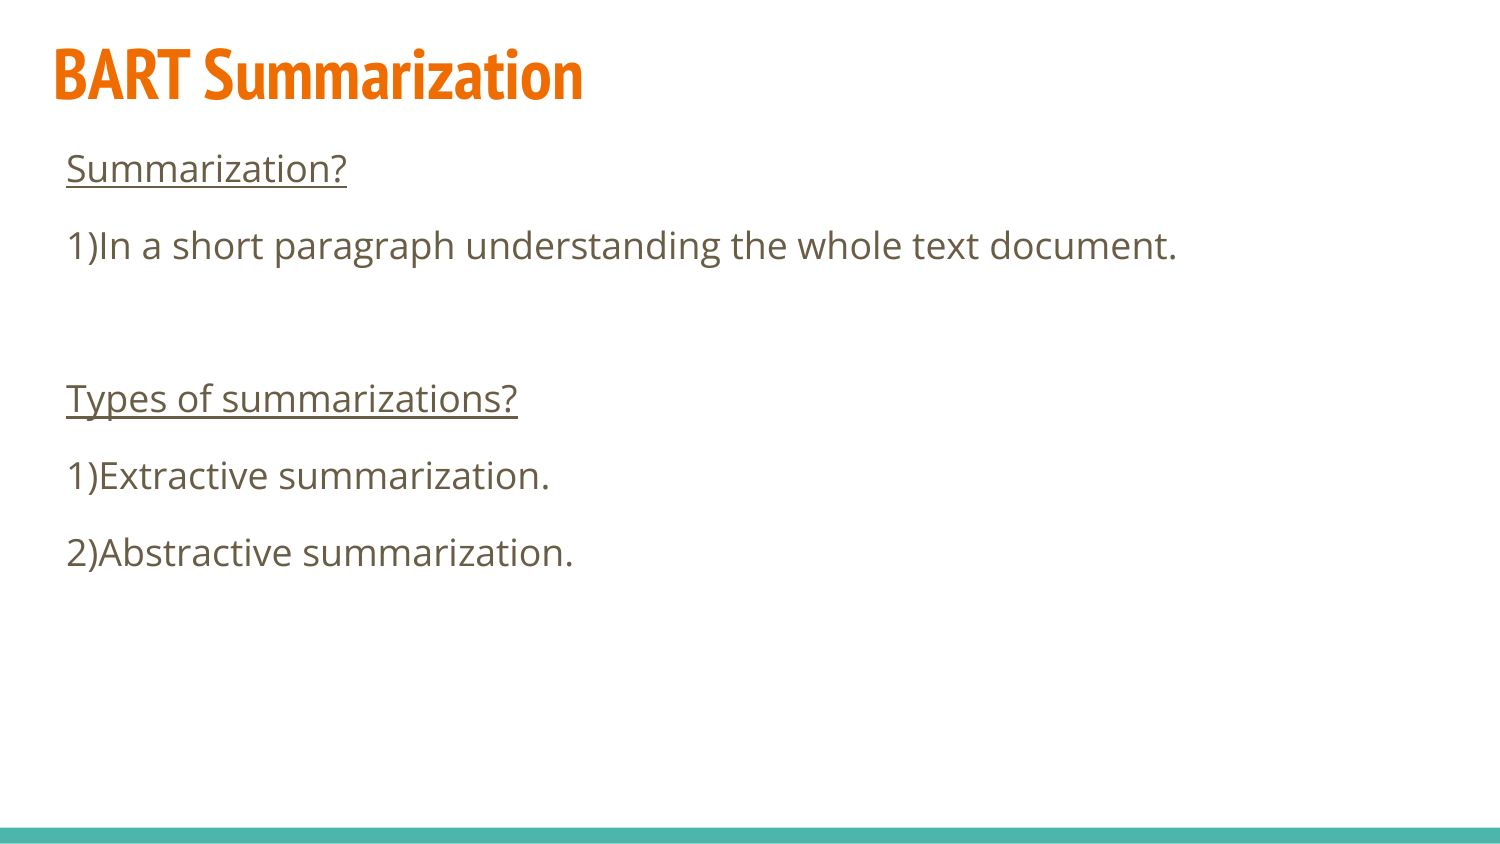

# BART Summarization
Summarization?
1)In a short paragraph understanding the whole text document.

Types of summarizations?
1)Extractive summarization.
2)Abstractive summarization.